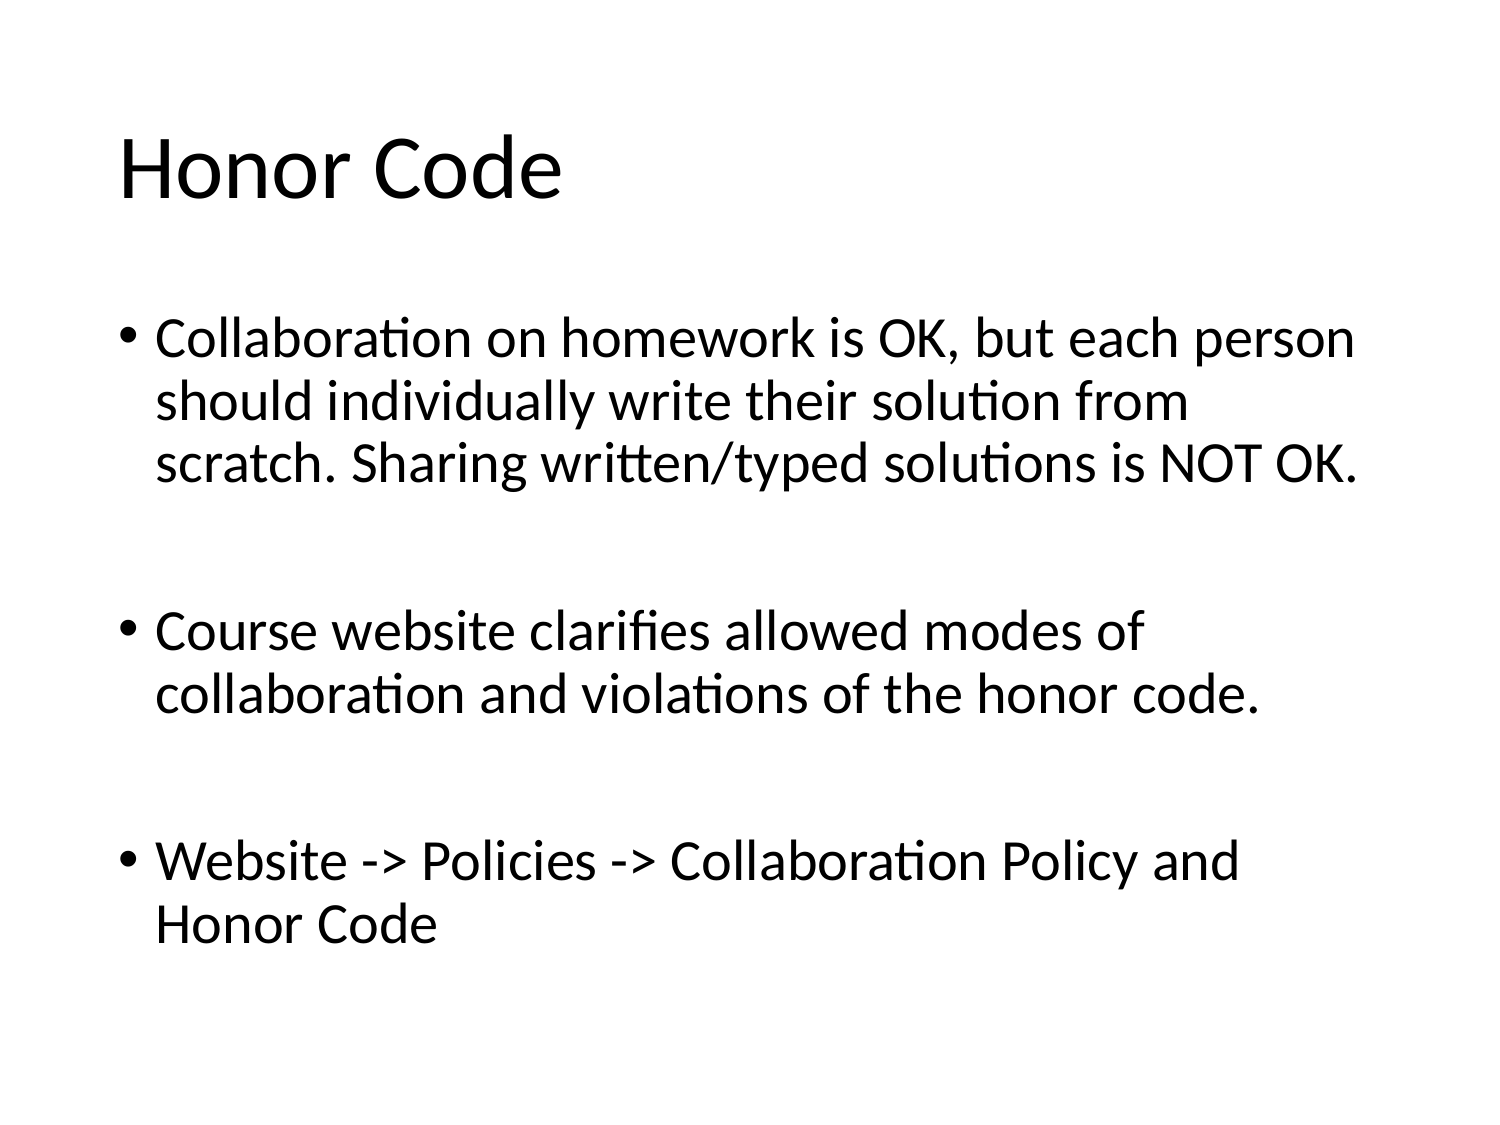

# Honor Code
Collaboration on homework is OK, but each person should individually write their solution from scratch. Sharing written/typed solutions is NOT OK.

Course website clarifies allowed modes of collaboration and violations of the honor code.

Website -> Policies -> Collaboration Policy and Honor Code